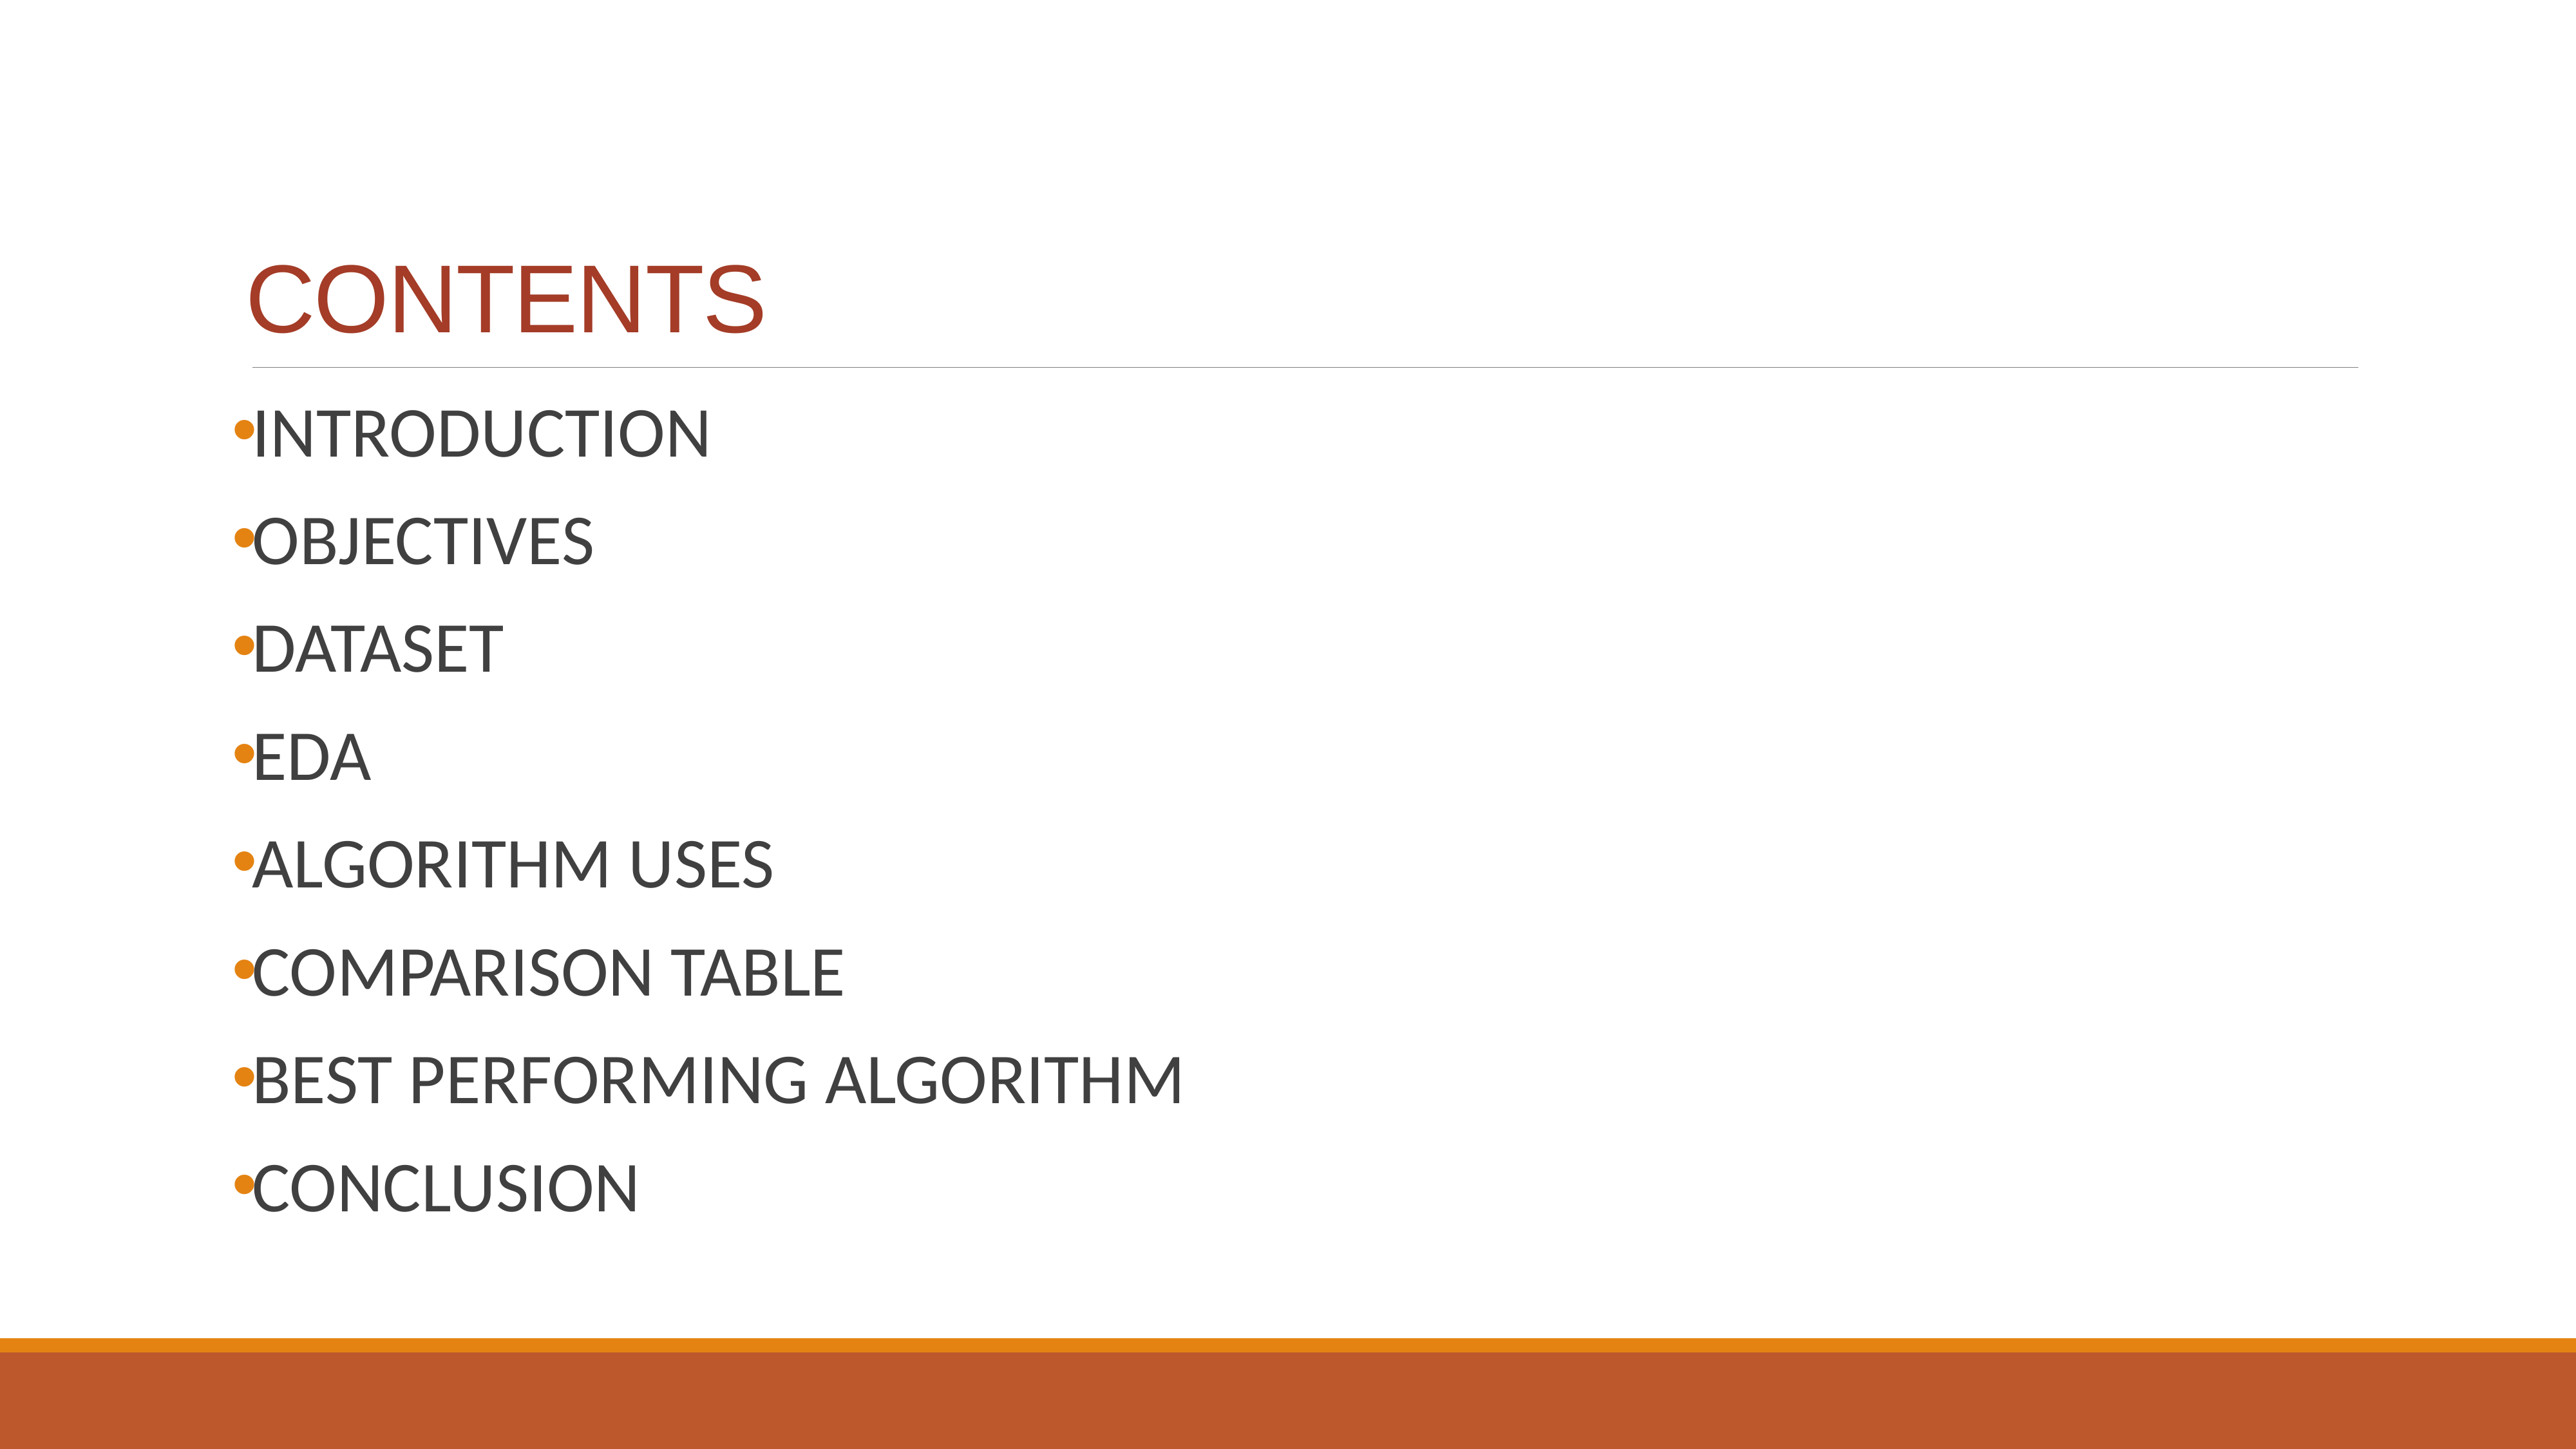

# CONTENTS
INTRODUCTION
OBJECTIVES
DATASET
EDA
ALGORITHM USES
COMPARISON TABLE
BEST PERFORMING ALGORITHM
CONCLUSION